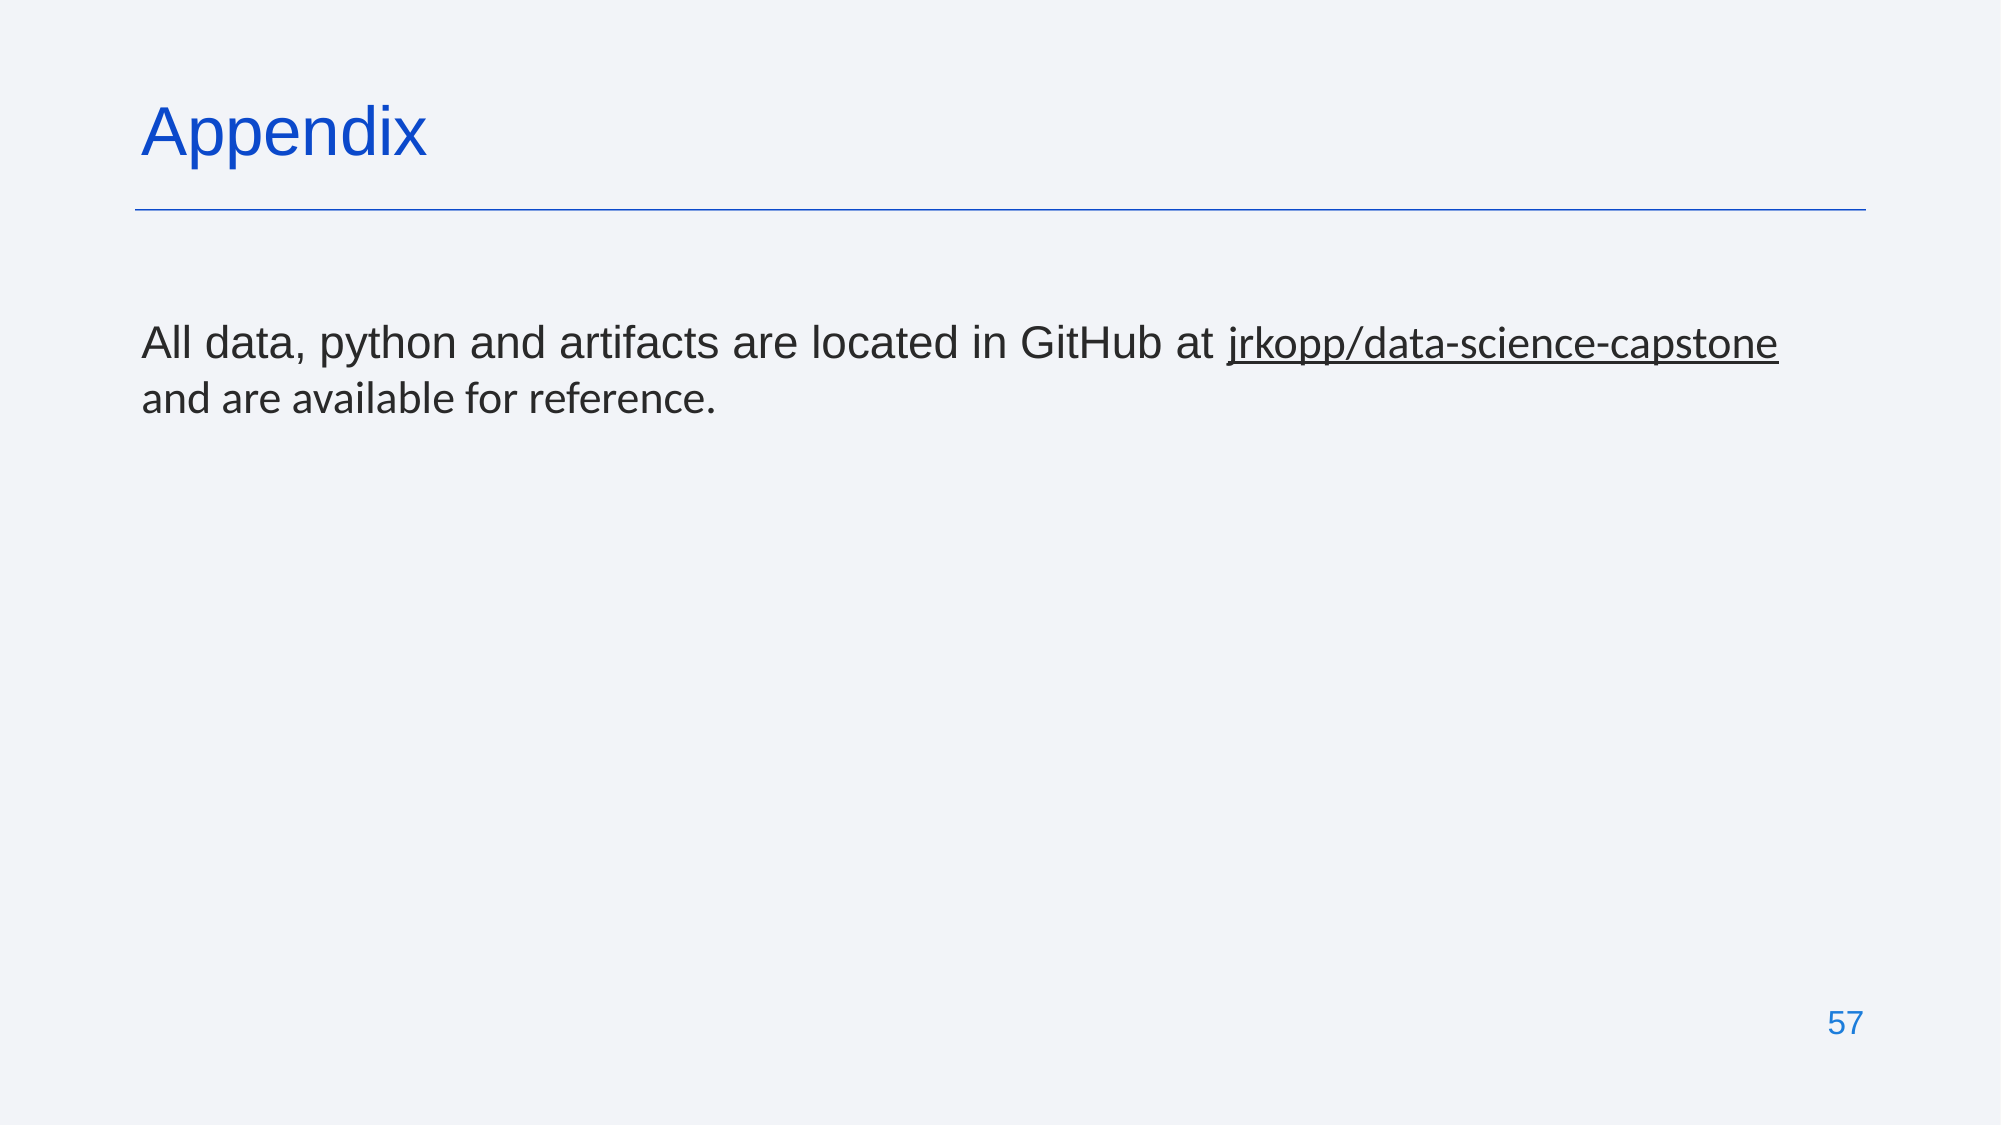

Appendix
All data, python and artifacts are located in GitHub at jrkopp/data-science-capstone and are available for reference.
57